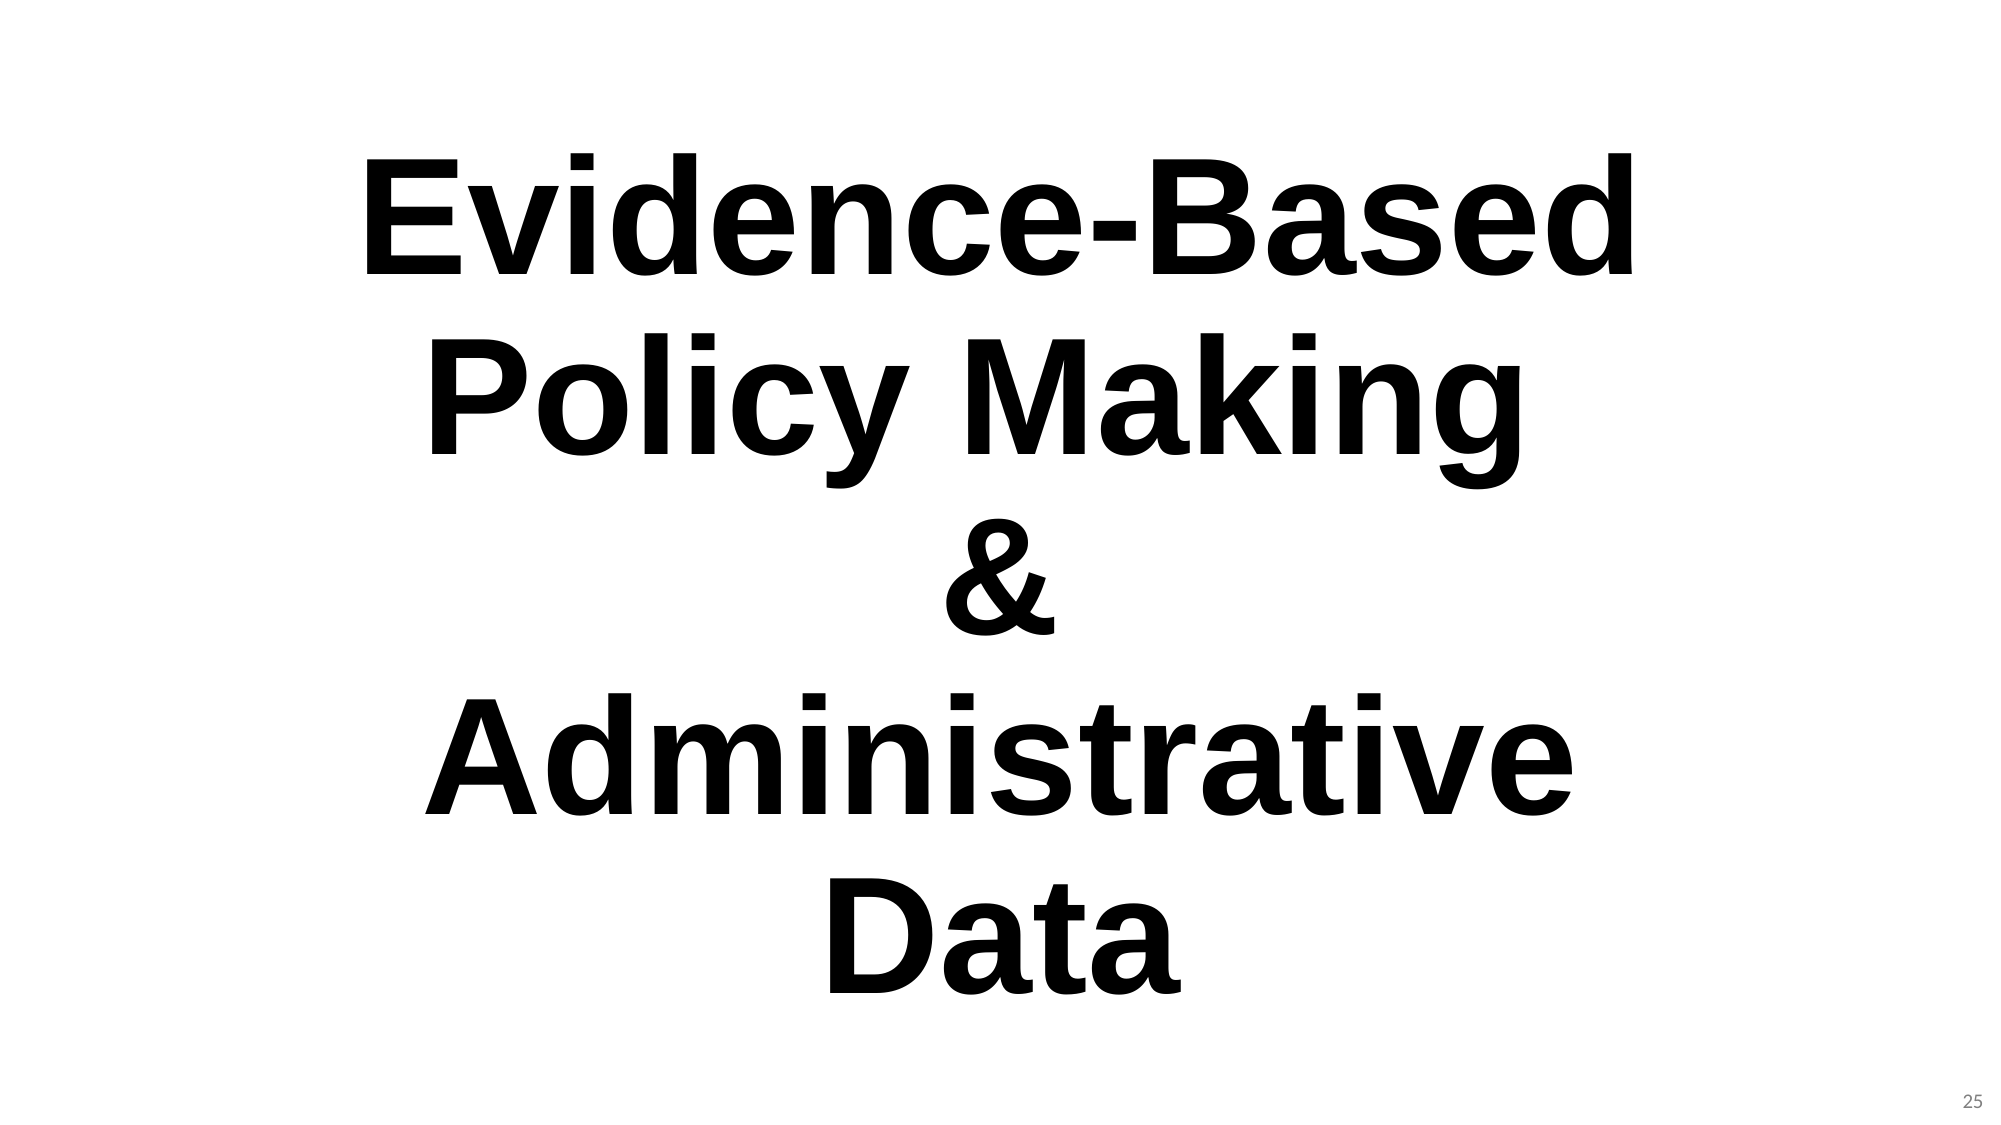

# Evidence-Based Policy Making & Administrative Data
25